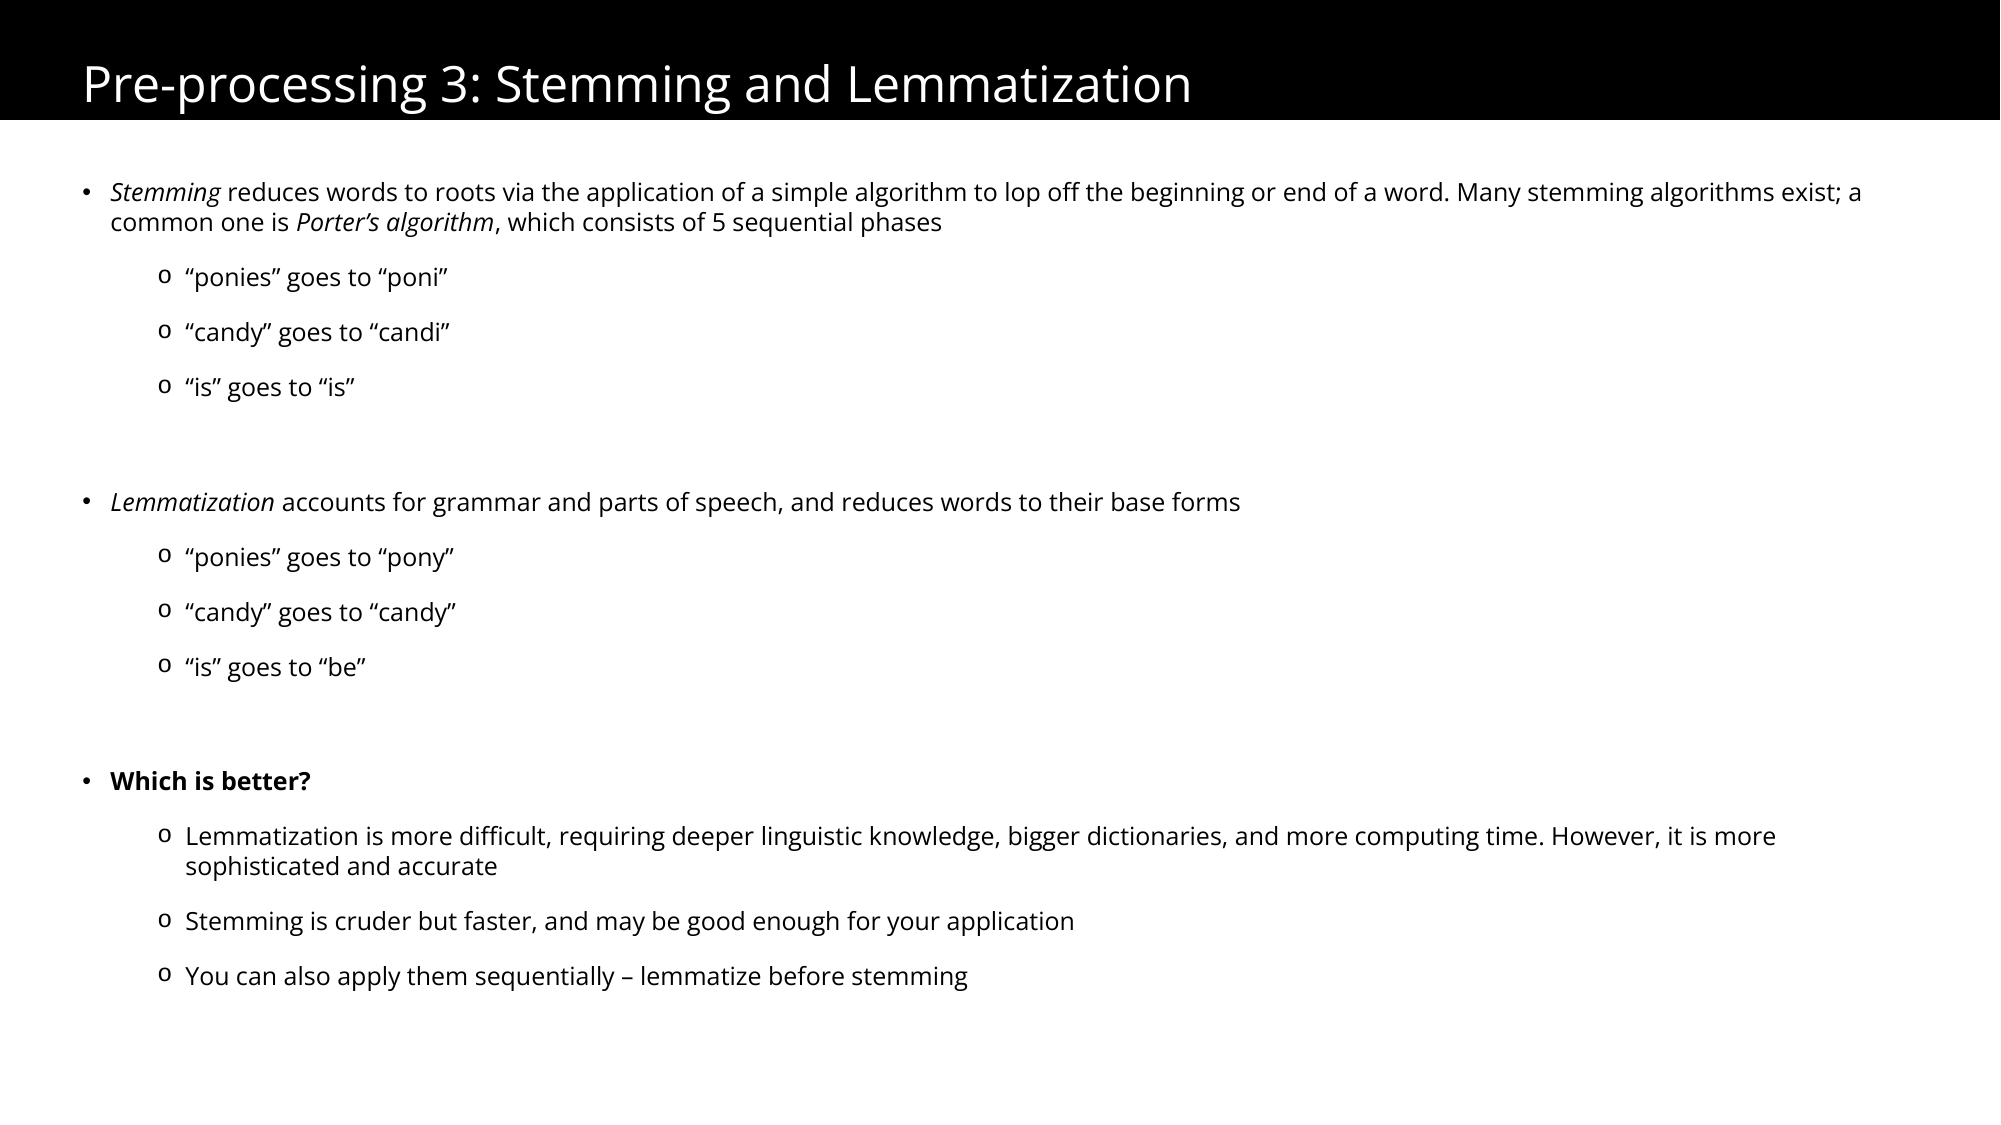

# Pre-processing 3: Stemming and Lemmatization
Stemming reduces words to roots via the application of a simple algorithm to lop off the beginning or end of a word. Many stemming algorithms exist; a common one is Porter’s algorithm, which consists of 5 sequential phases
“ponies” goes to “poni”
“candy” goes to “candi”
“is” goes to “is”

Lemmatization accounts for grammar and parts of speech, and reduces words to their base forms
“ponies” goes to “pony”
“candy” goes to “candy”
“is” goes to “be”

Which is better?
Lemmatization is more difficult, requiring deeper linguistic knowledge, bigger dictionaries, and more computing time. However, it is more sophisticated and accurate
Stemming is cruder but faster, and may be good enough for your application
You can also apply them sequentially – lemmatize before stemming